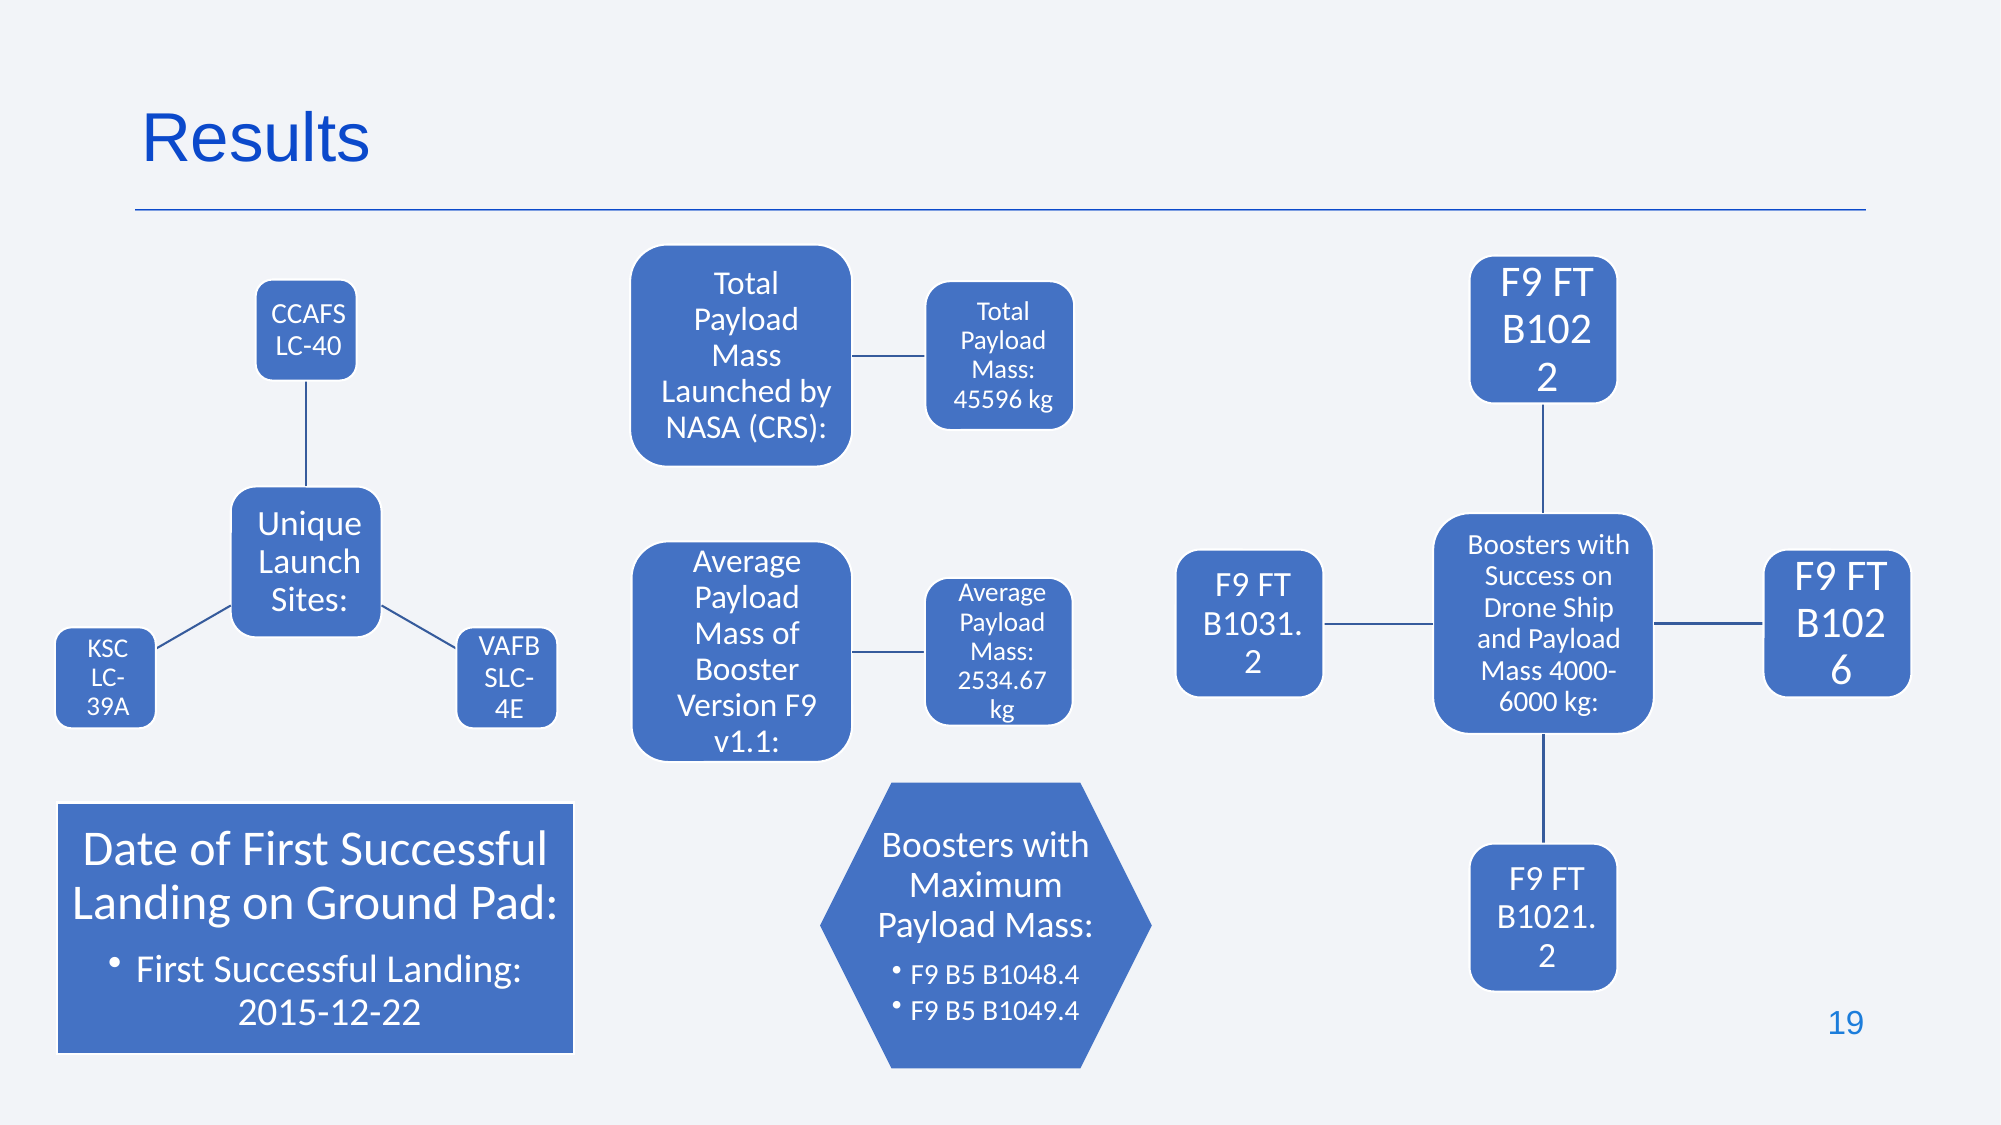

Results
Total Payload Mass Launched by NASA (CRS):
Total Payload Mass: 45596 kg
Unique Launch Sites:
CCAFS LC-40
VAFB SLC-4E
KSC LC-39A
Boosters with Success on Drone Ship and Payload Mass 4000-6000 kg:
F9 FT B1022
F9 FT B1026
F9 FT B1021.2
F9 FT B1031.2
Average Payload Mass of Booster Version F9 v1.1:
Average Payload Mass: 2534.67 kg
Boosters with Maximum Payload Mass:
F9 B5 B1048.4
F9 B5 B1049.4
Date of First Successful Landing on Ground Pad:
First Successful Landing: 2015-12-22
19